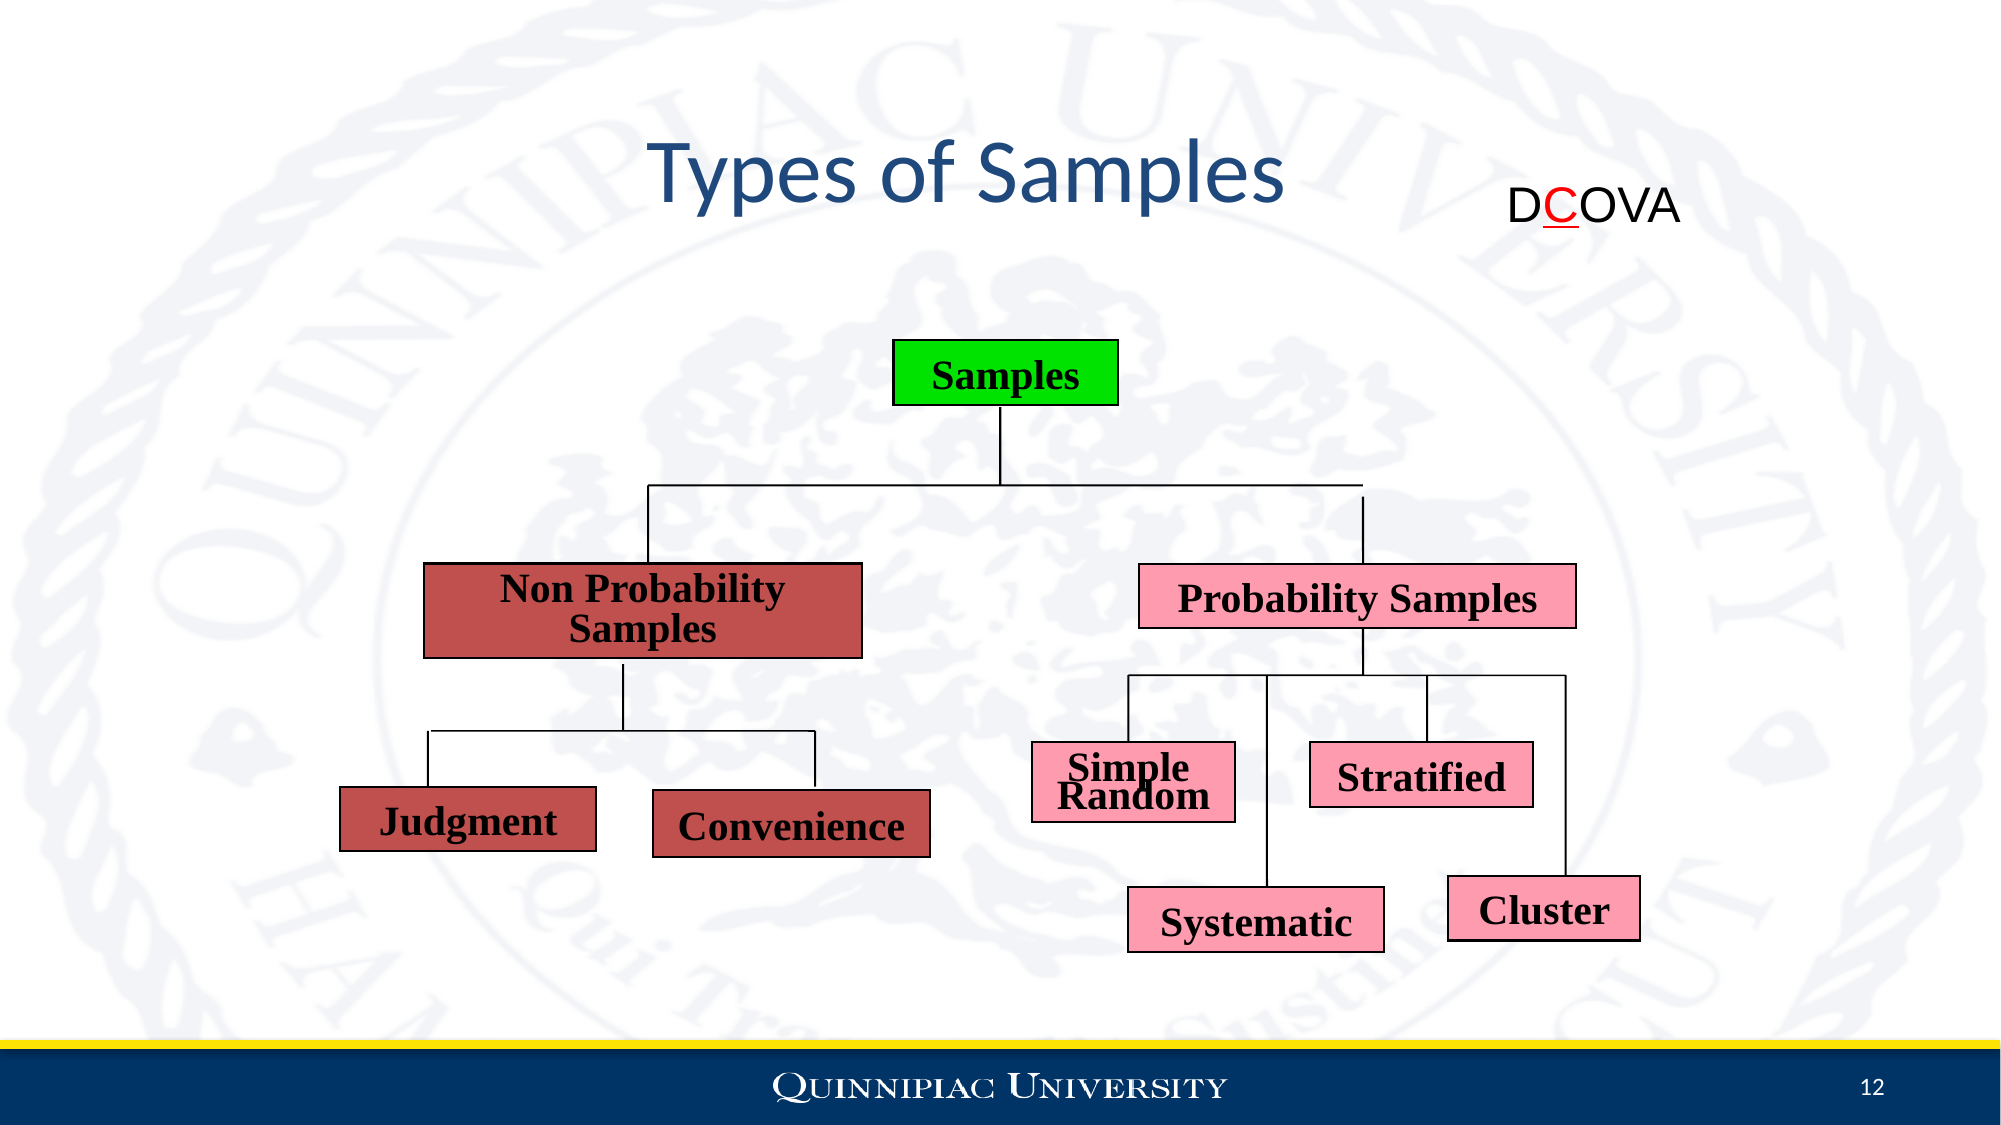

Types of Samples
DCOVA

Samples

Non Probability Samples
Probability Samples

Simple
Random
Stratified
Judgment
Convenience
Cluster
Systematic
12